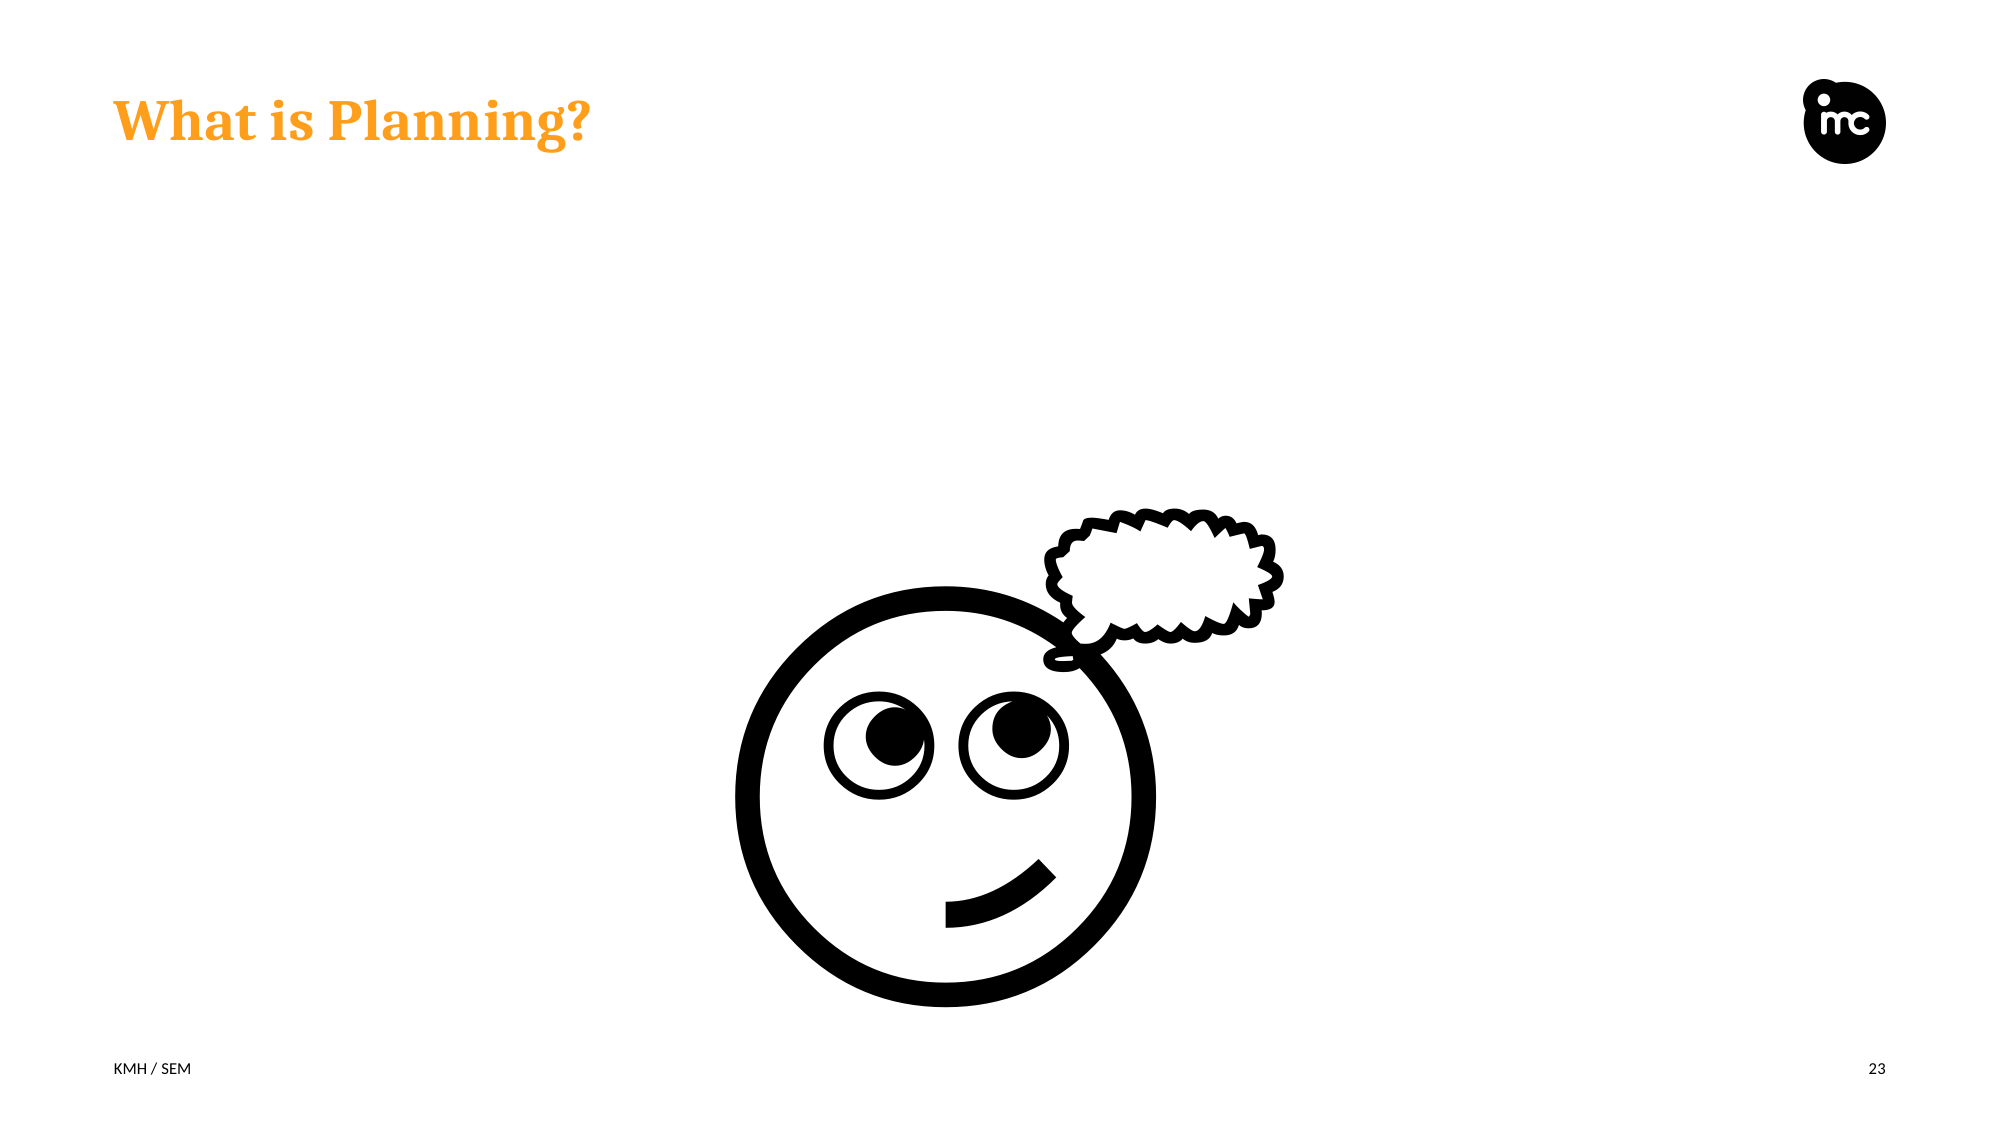

# What is Planning?
🤔
KMH / SEM

23